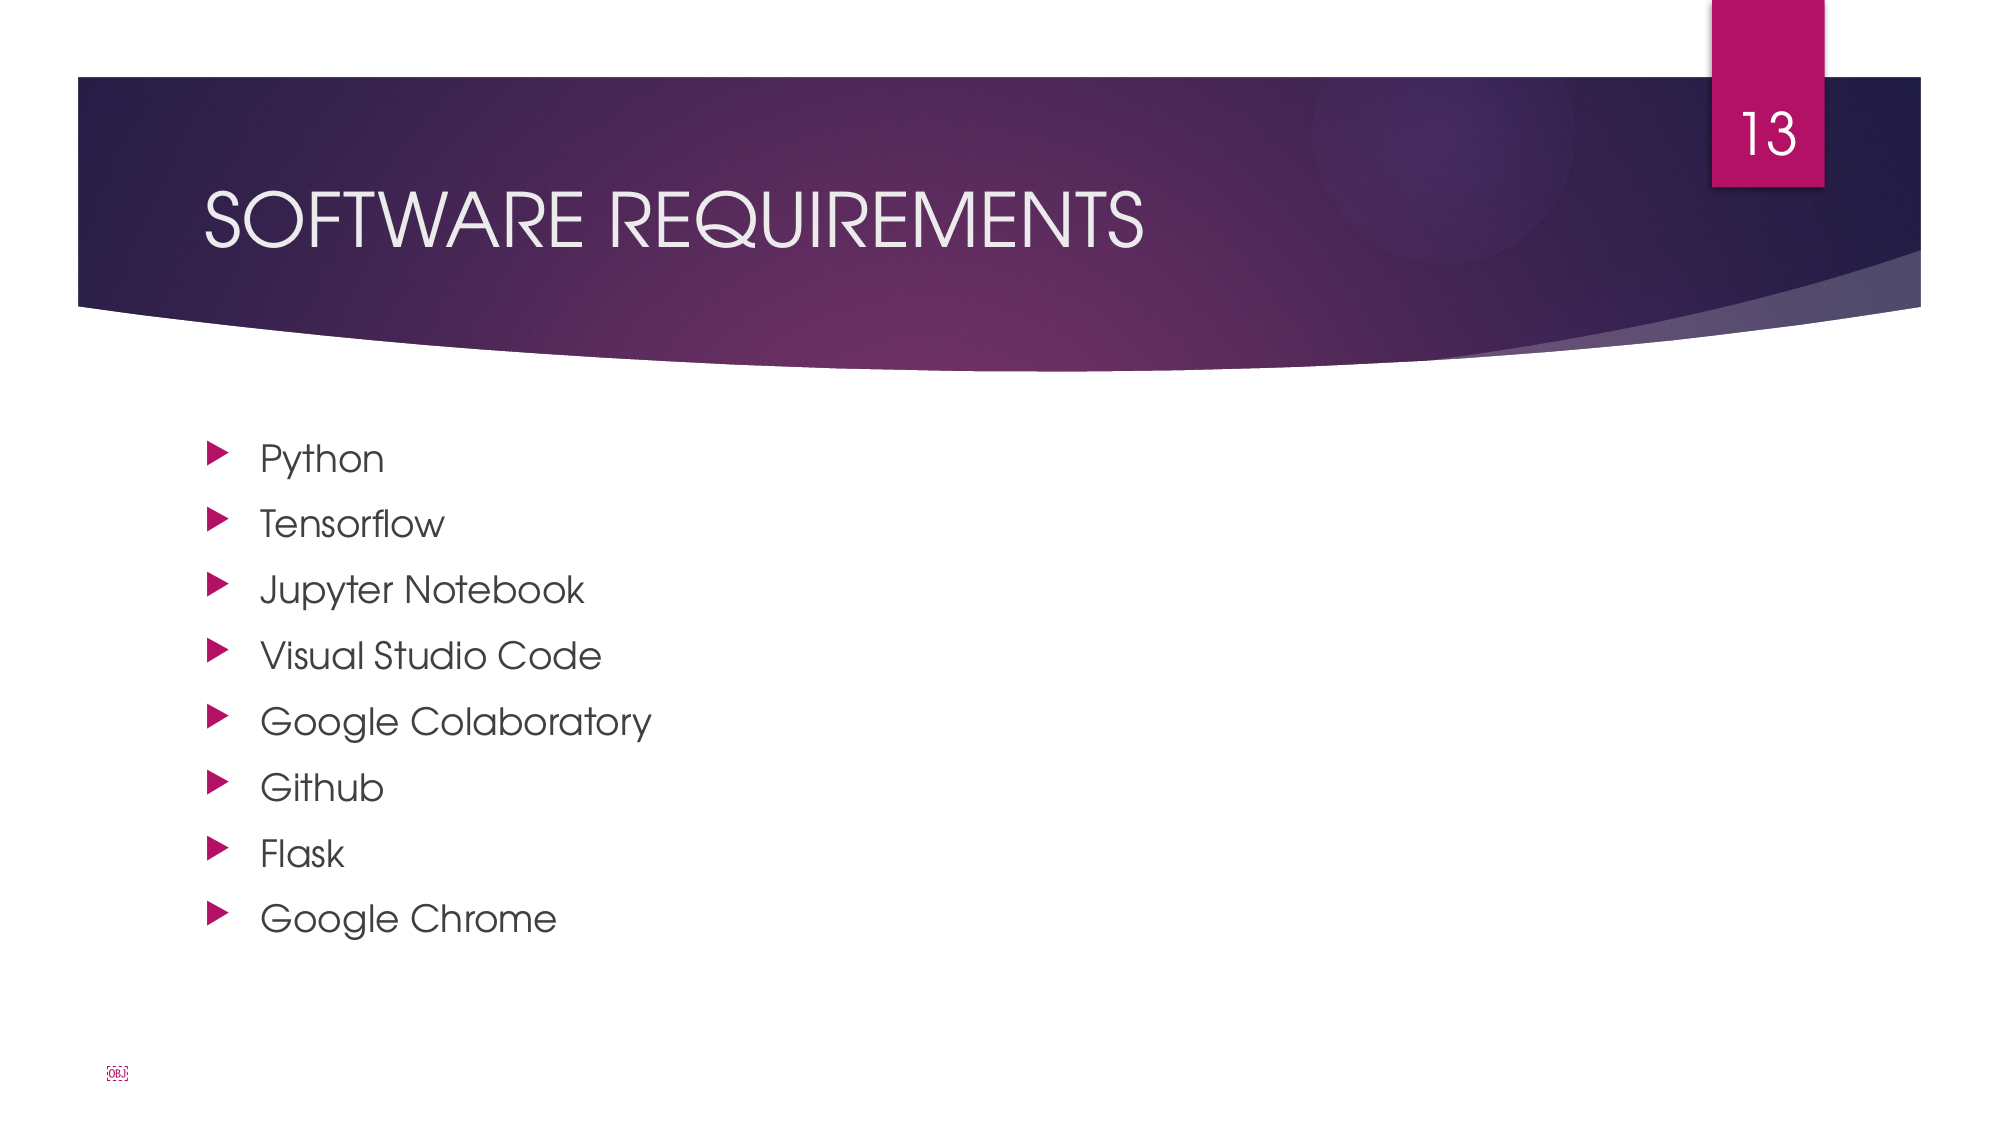

13
# SOFTWARE REQUIREMENTS
Python
Tensorflow
Jupyter Notebook
Visual Studio Code
Google Colaboratory
Github
Flask
Google Chrome

￼